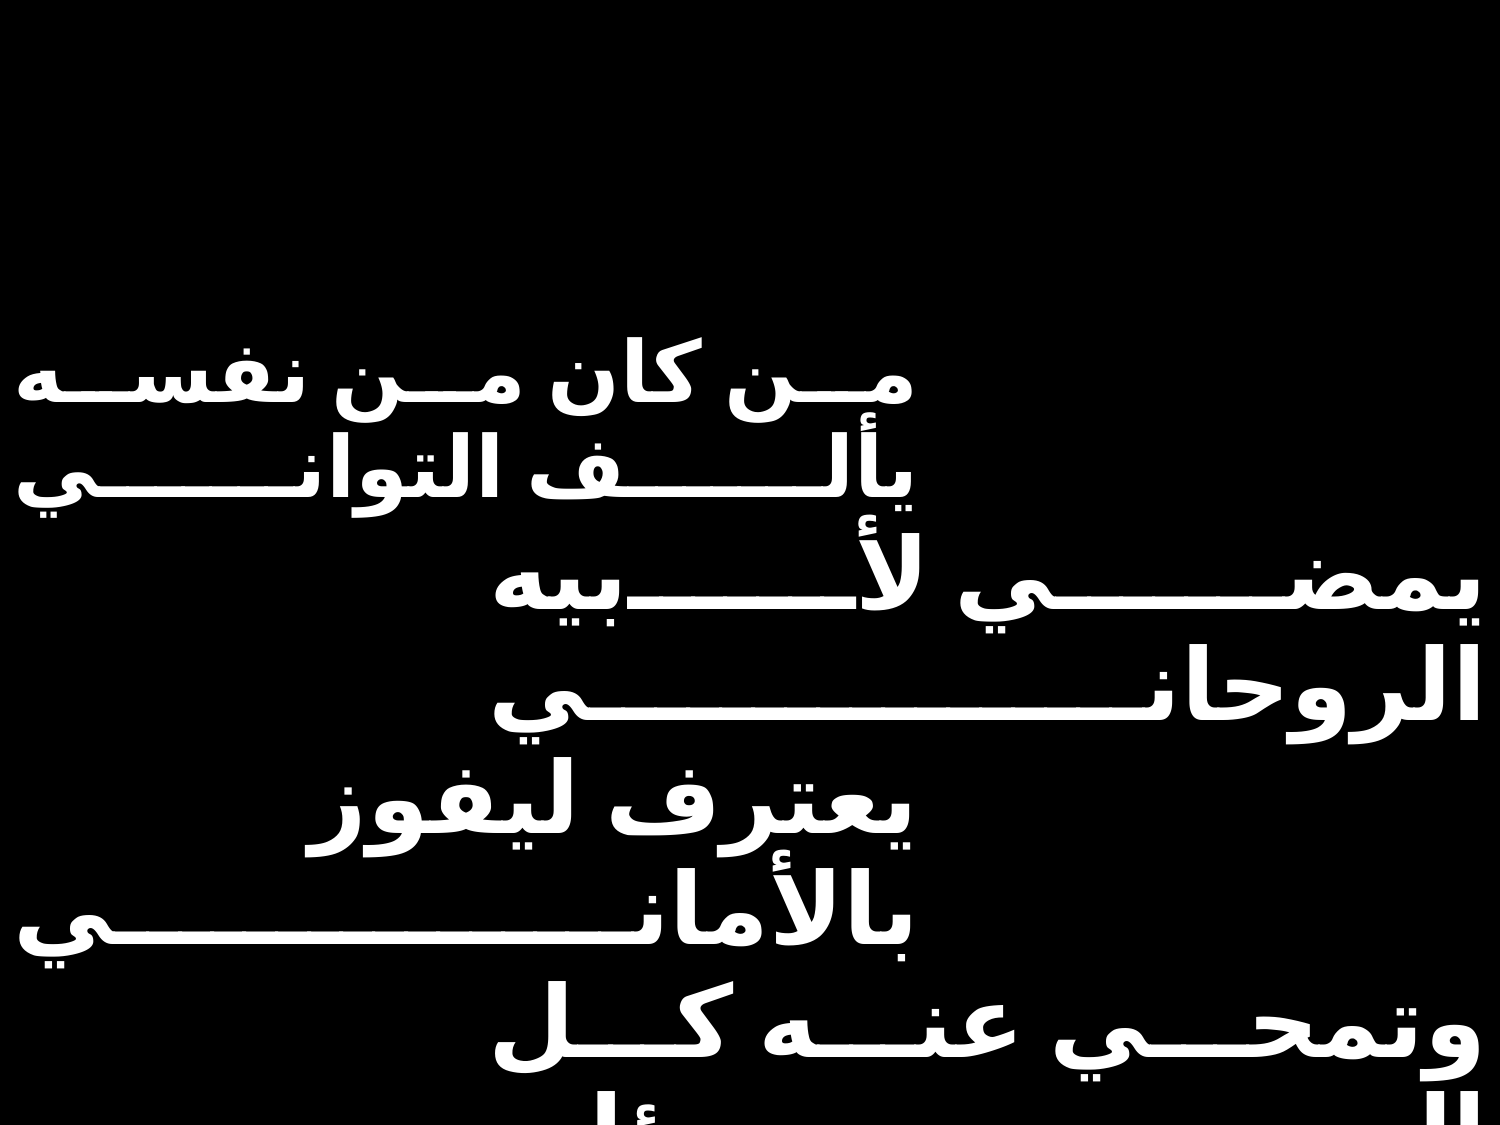

| من كان من نفسه يألف التواني |  |  |
| --- | --- | --- |
|  | يمضي لأبيه الروحاني |  |
| يعترف ليفوز بالأماني |  |  |
|  | وتمحي عنه كل السيئات |  |